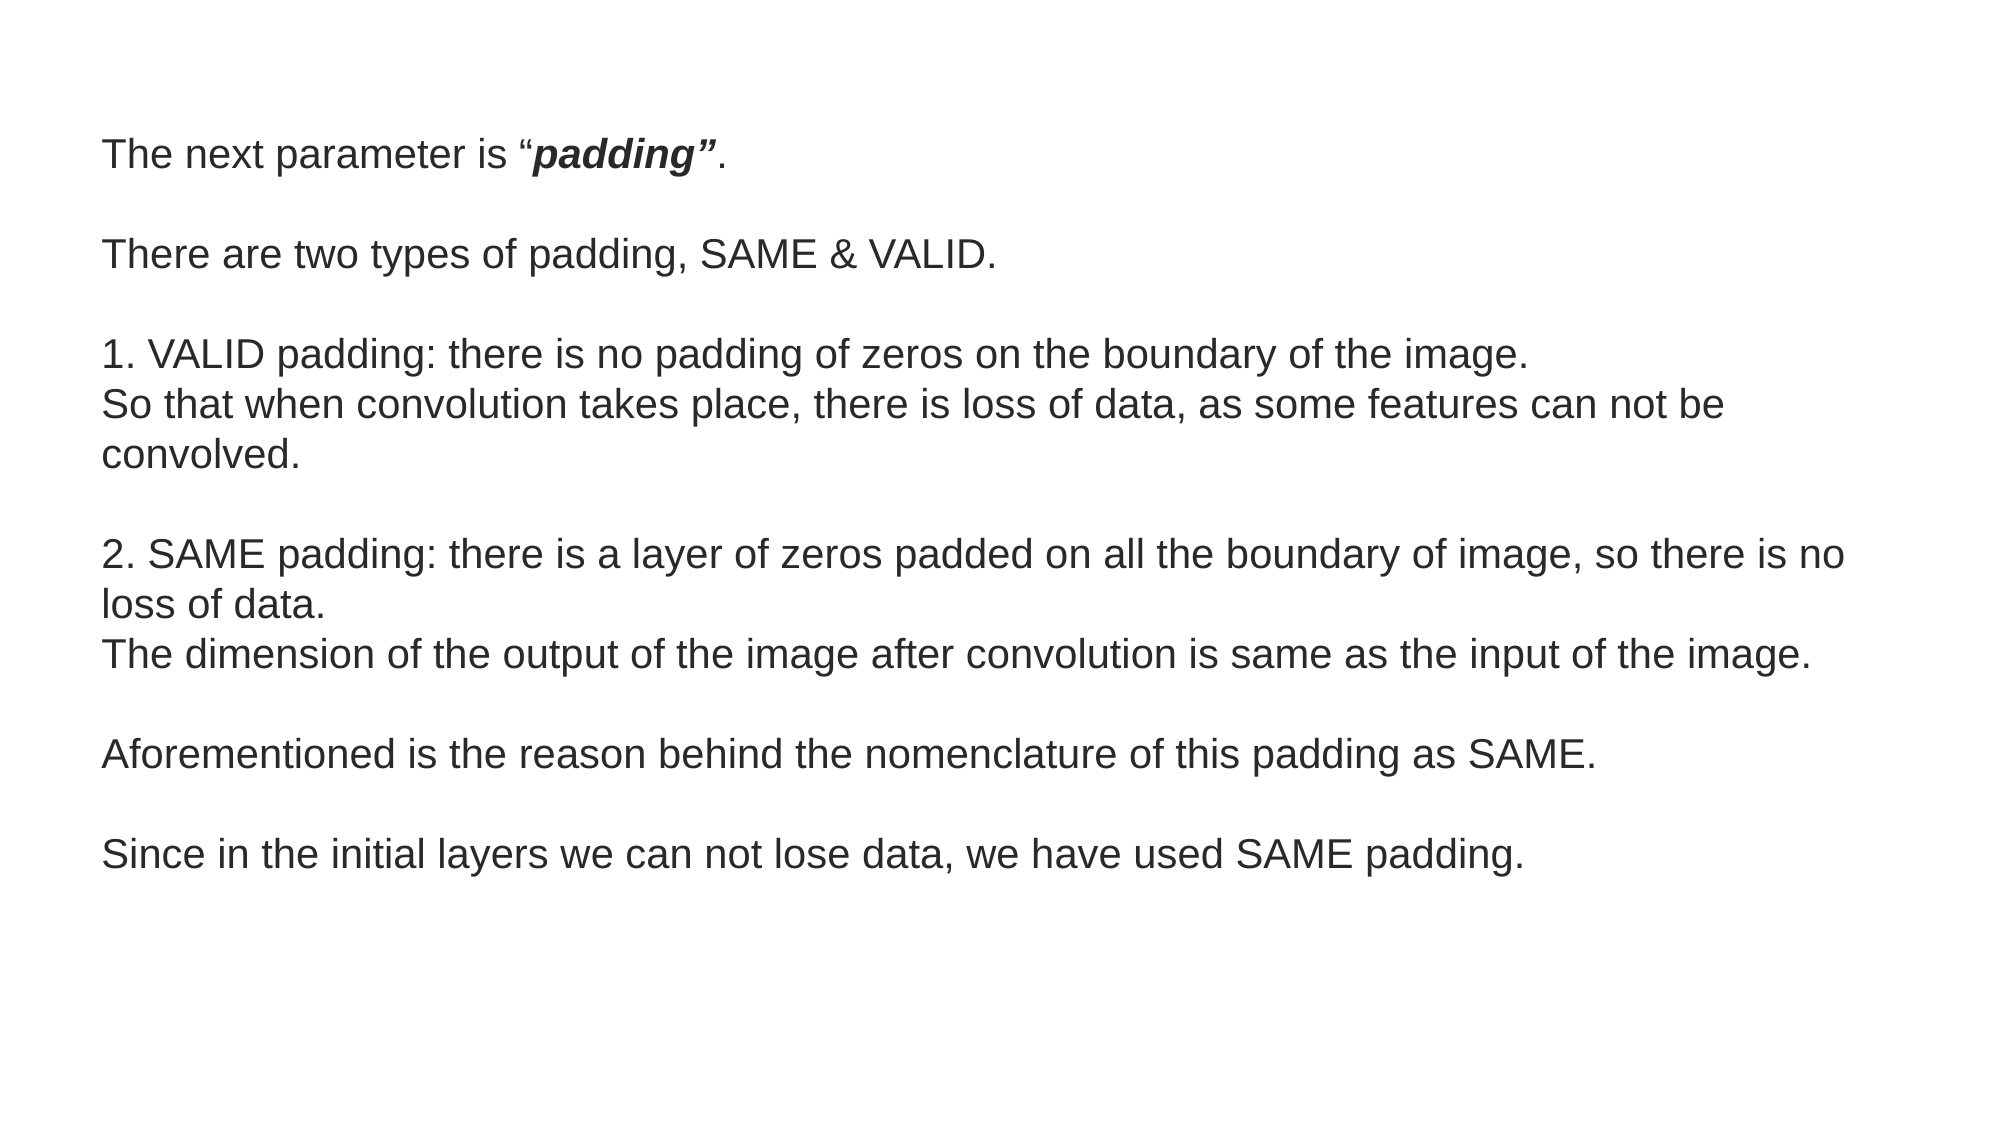

The next parameter is “padding”.

There are two types of padding, SAME & VALID.

1. VALID padding: there is no padding of zeros on the boundary of the image.
So that when convolution takes place, there is loss of data, as some features can not be convolved.

2. SAME padding: there is a layer of zeros padded on all the boundary of image, so there is no loss of data.
The dimension of the output of the image after convolution is same as the input of the image.

Aforementioned is the reason behind the nomenclature of this padding as SAME.

Since in the initial layers we can not lose data, we have used SAME padding.